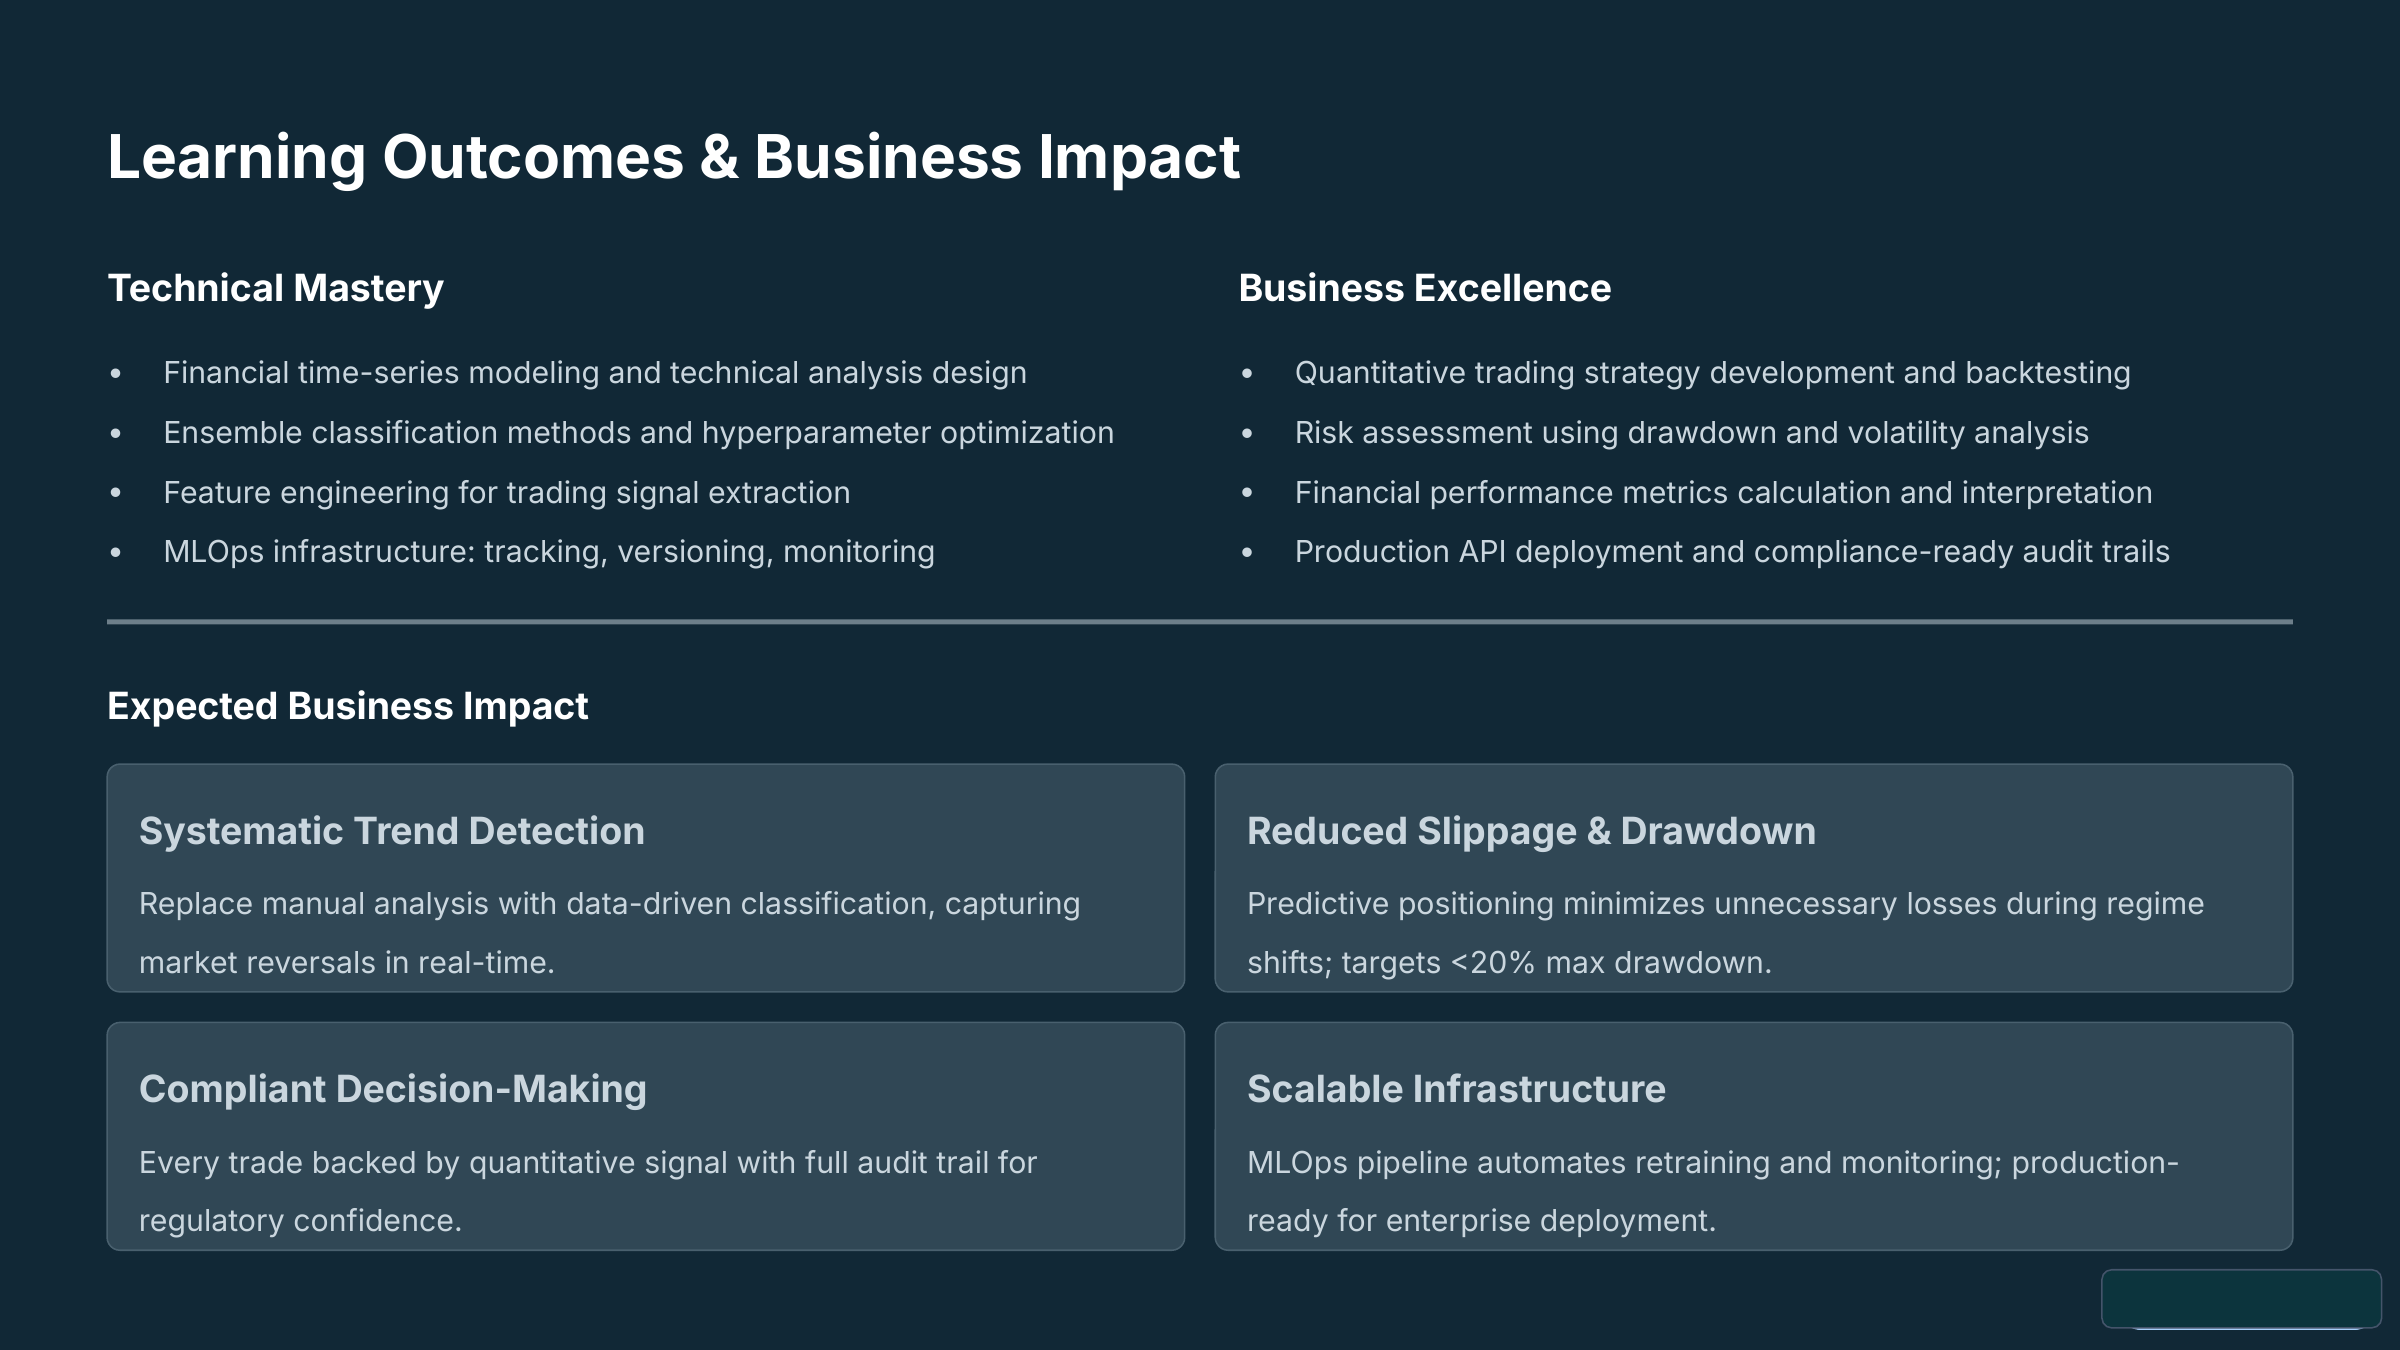

Learning Outcomes & Business Impact
Technical Mastery
Business Excellence
Financial time-series modeling and technical analysis design
Quantitative trading strategy development and backtesting
Ensemble classification methods and hyperparameter optimization
Risk assessment using drawdown and volatility analysis
Feature engineering for trading signal extraction
Financial performance metrics calculation and interpretation
MLOps infrastructure: tracking, versioning, monitoring
Production API deployment and compliance-ready audit trails

Expected Business Impact

Systematic Trend Detection
Reduced Slippage & Drawdown
Replace manual analysis with data-driven classification, capturing market reversals in real-time.
Predictive positioning minimizes unnecessary losses during regime shifts; targets <20% max drawdown.

Compliant Decision-Making
Scalable Infrastructure
Every trade backed by quantitative signal with full audit trail for regulatory confidence.
MLOps pipeline automates retraining and monitoring; production-ready for enterprise deployment.